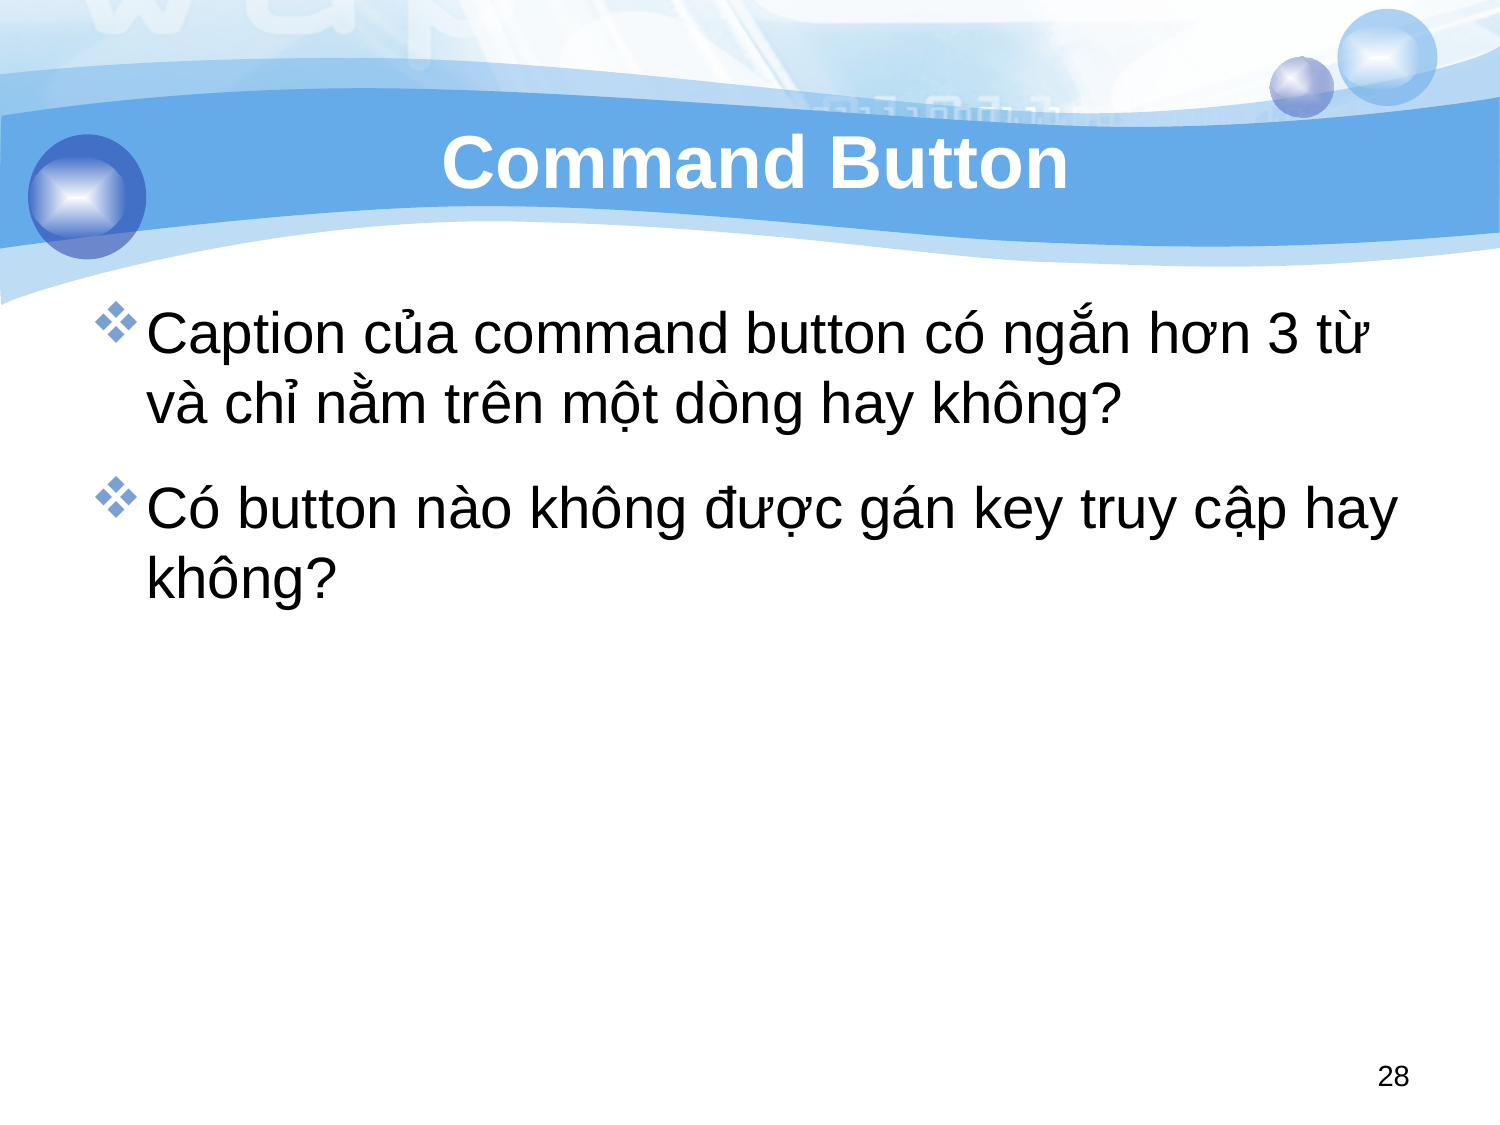

# Command Button
Caption của command button có ngắn hơn 3 từ và chỉ nằm trên một dòng hay không?

Có button nào không được gán key truy cập hay không?
28